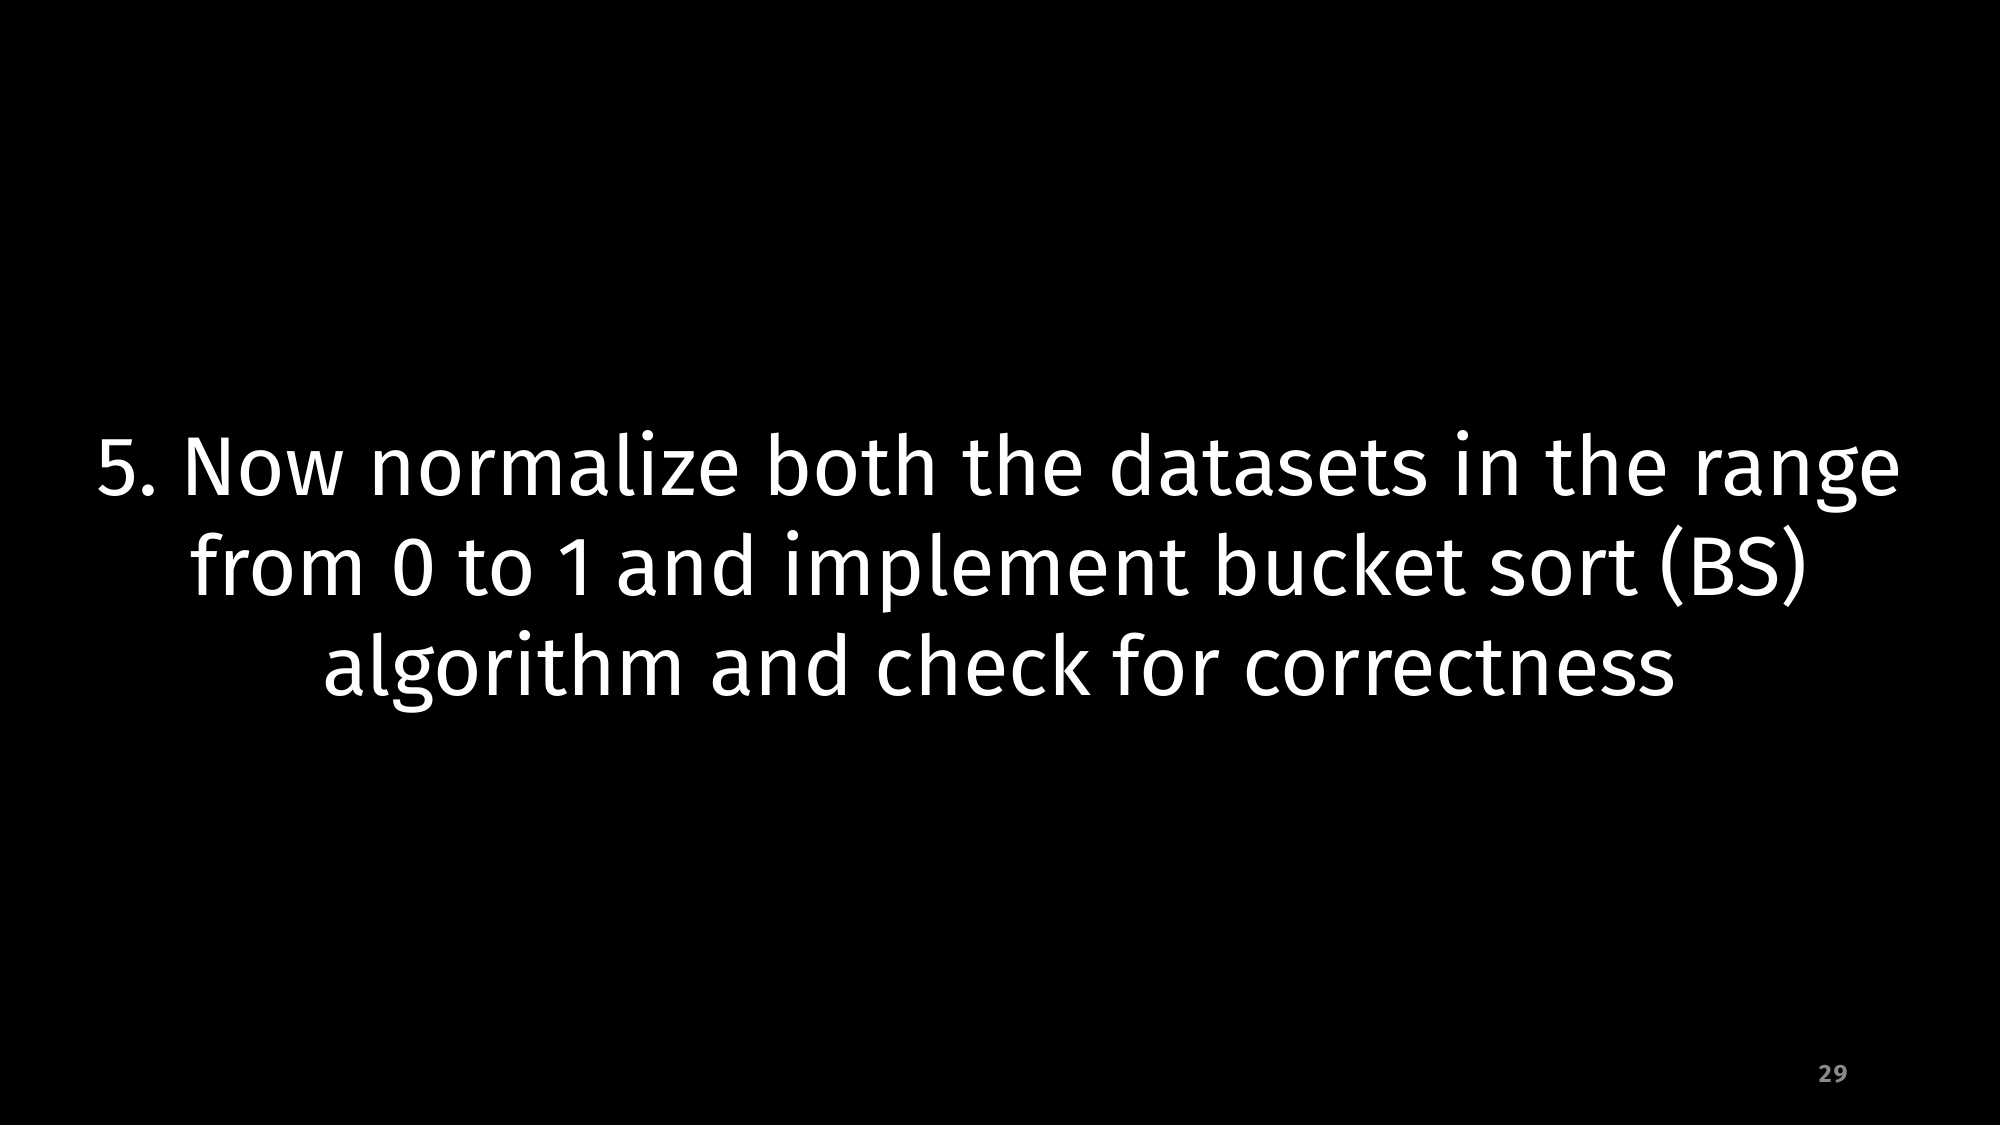

# 5. Now normalize both the datasets in the range from 0 to 1 and implement bucket sort (BS) algorithm and check for correctness
29